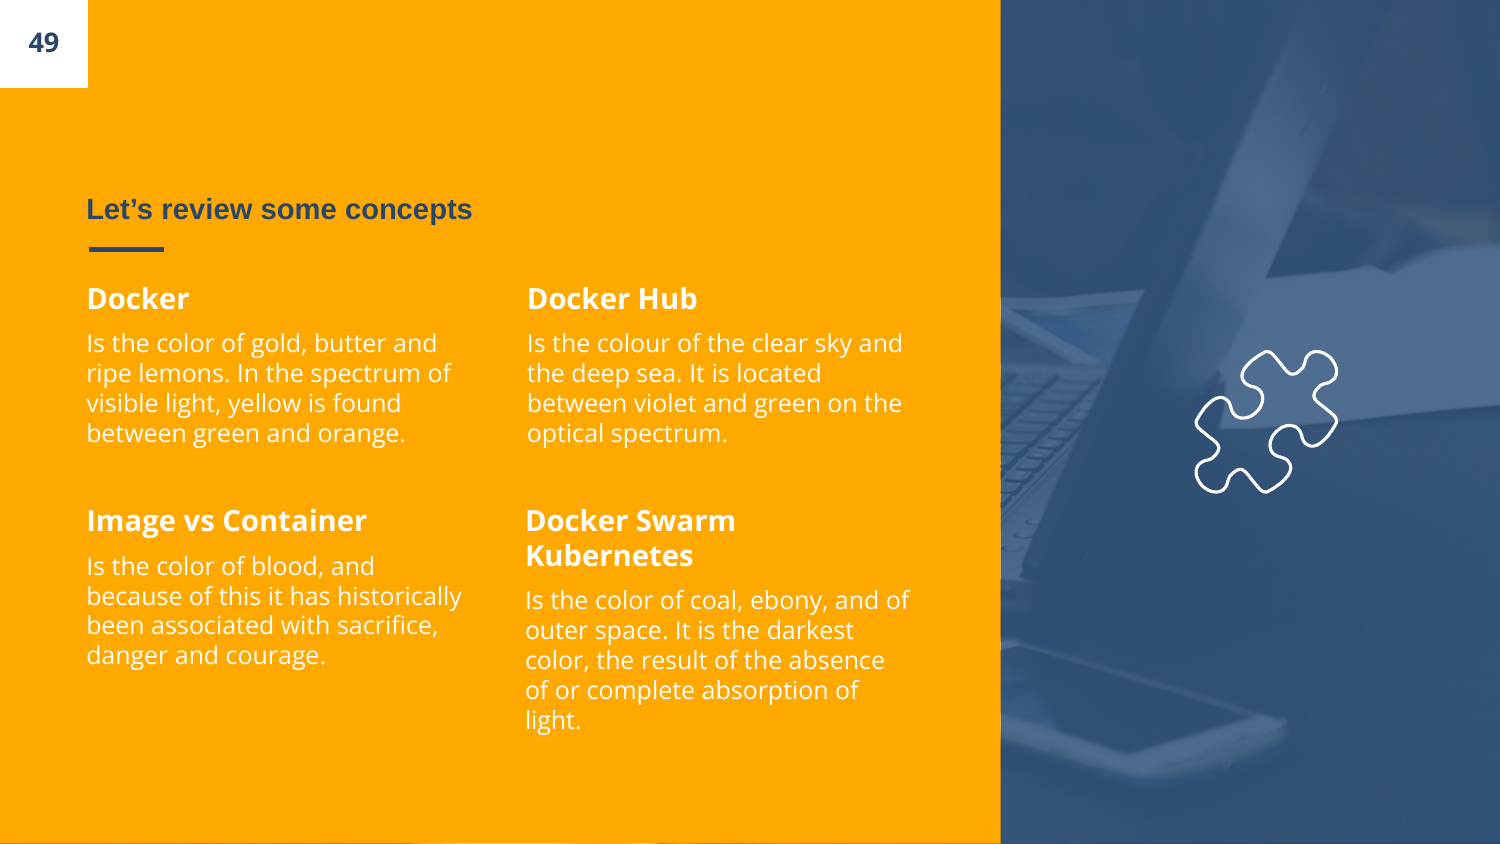

49
# Let’s review some concepts
Docker
Is the color of gold, butter and ripe lemons. In the spectrum of visible light, yellow is found between green and orange.
Docker Hub
Is the colour of the clear sky and the deep sea. It is located between violet and green on the optical spectrum.

Image vs Container
Is the color of blood, and because of this it has historically been associated with sacrifice, danger and courage.
Docker Swarm Kubernetes
Is the color of coal, ebony, and of outer space. It is the darkest color, the result of the absence of or complete absorption of light.